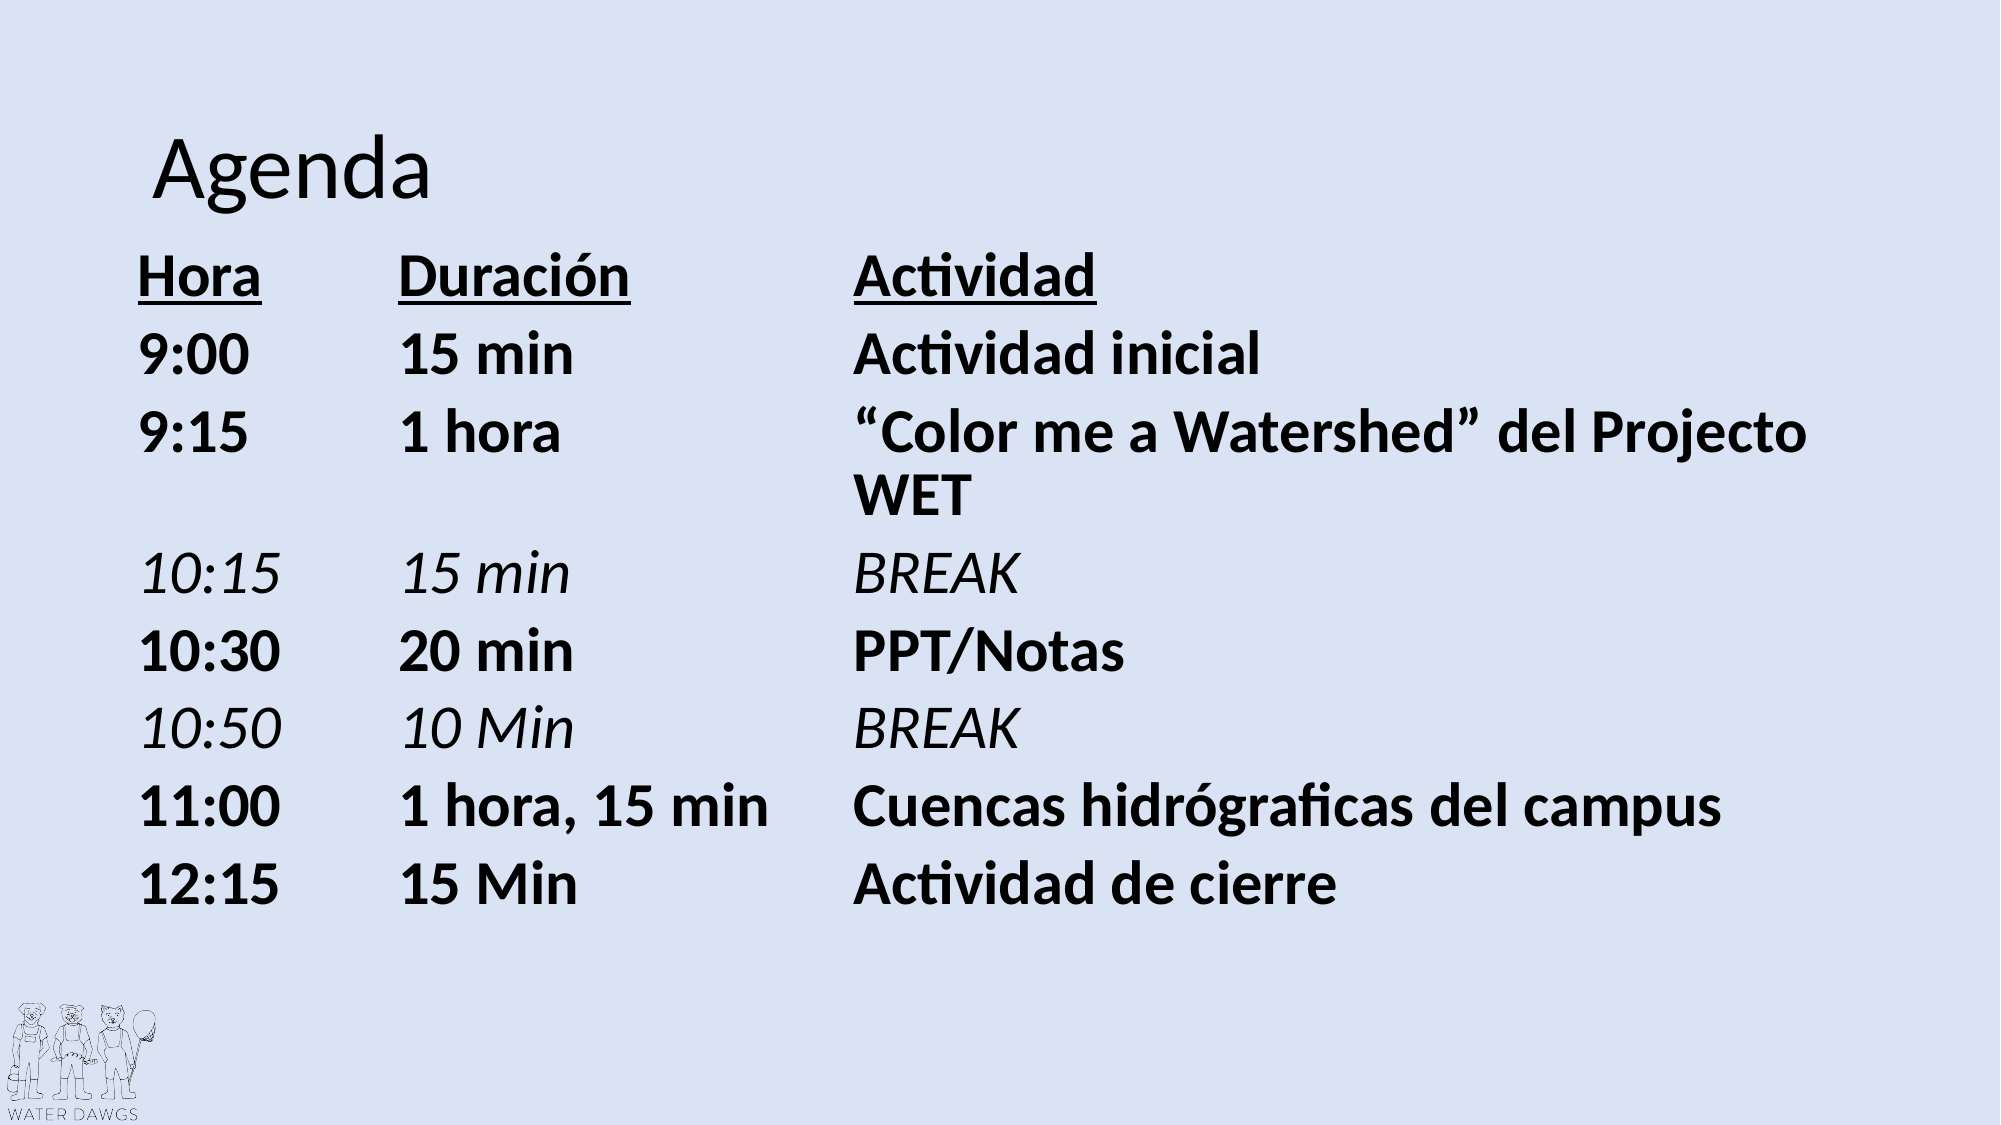

# Agenda
| Hora | Duración | Actividad |
| --- | --- | --- |
| 9:00 | 15 min | Actividad inicial |
| 9:15 | 1 hora | “Color me a Watershed” del Projecto WET |
| 10:15 | 15 min | BREAK |
| 10:30 | 20 min | PPT/Notas |
| 10:50 | 10 Min | BREAK |
| 11:00 | 1 hora, 15 min | Cuencas hidrógraficas del campus |
| 12:15 | 15 Min | Actividad de cierre |